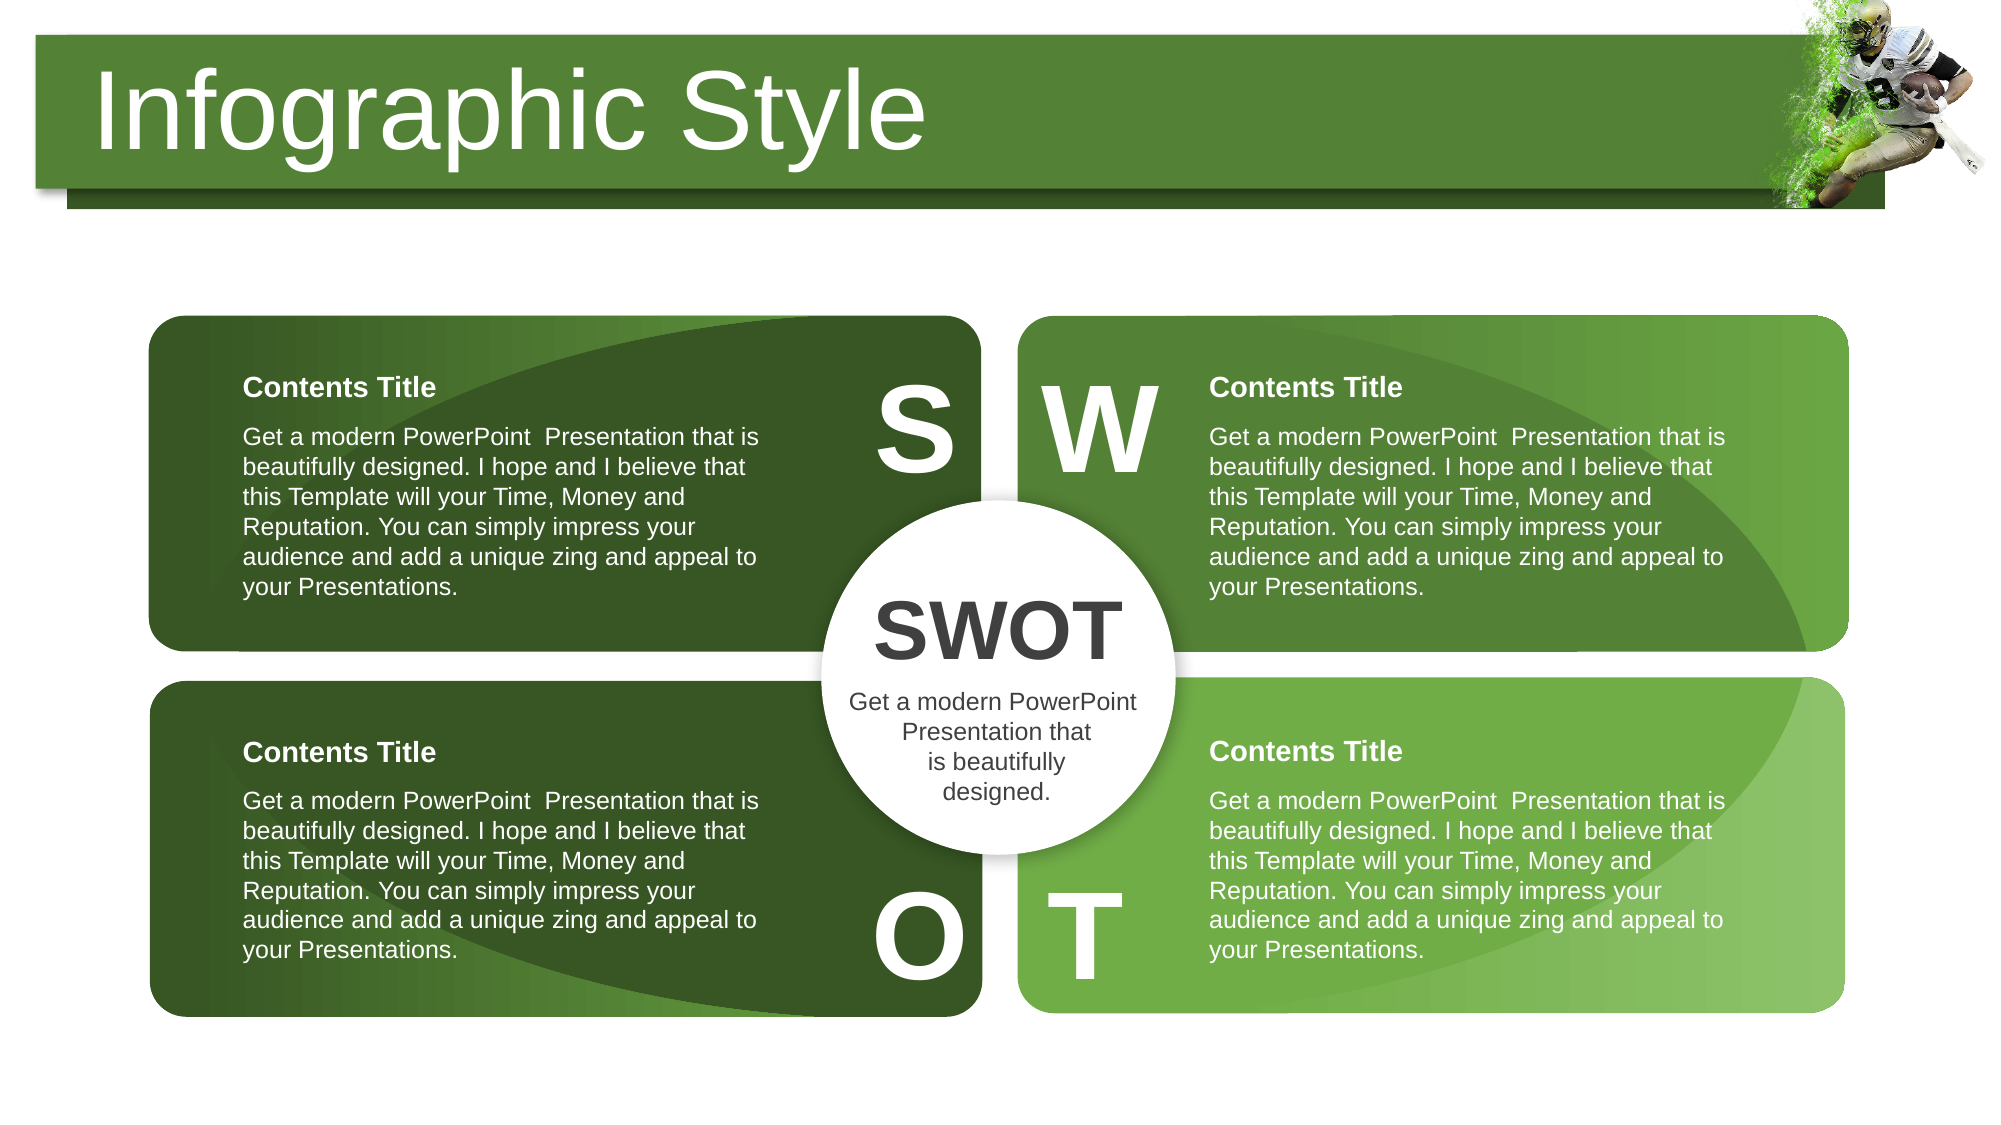

Infographic Style

S
W
Contents Title
Get a modern PowerPoint  Presentation that is beautifully designed. I hope and I believe that this Template will your Time, Money and Reputation. You can simply impress your audience and add a unique zing and appeal to your Presentations.
Contents Title
Get a modern PowerPoint  Presentation that is beautifully designed. I hope and I believe that this Template will your Time, Money and Reputation. You can simply impress your audience and add a unique zing and appeal to your Presentations.

SWOT
Get a modern PowerPoint  Presentation that
is beautifully
designed.
Contents Title
Get a modern PowerPoint  Presentation that is beautifully designed. I hope and I believe that this Template will your Time, Money and Reputation. You can simply impress your audience and add a unique zing and appeal to your Presentations.
Contents Title
Get a modern PowerPoint  Presentation that is beautifully designed. I hope and I believe that this Template will your Time, Money and Reputation. You can simply impress your audience and add a unique zing and appeal to your Presentations.
O
T